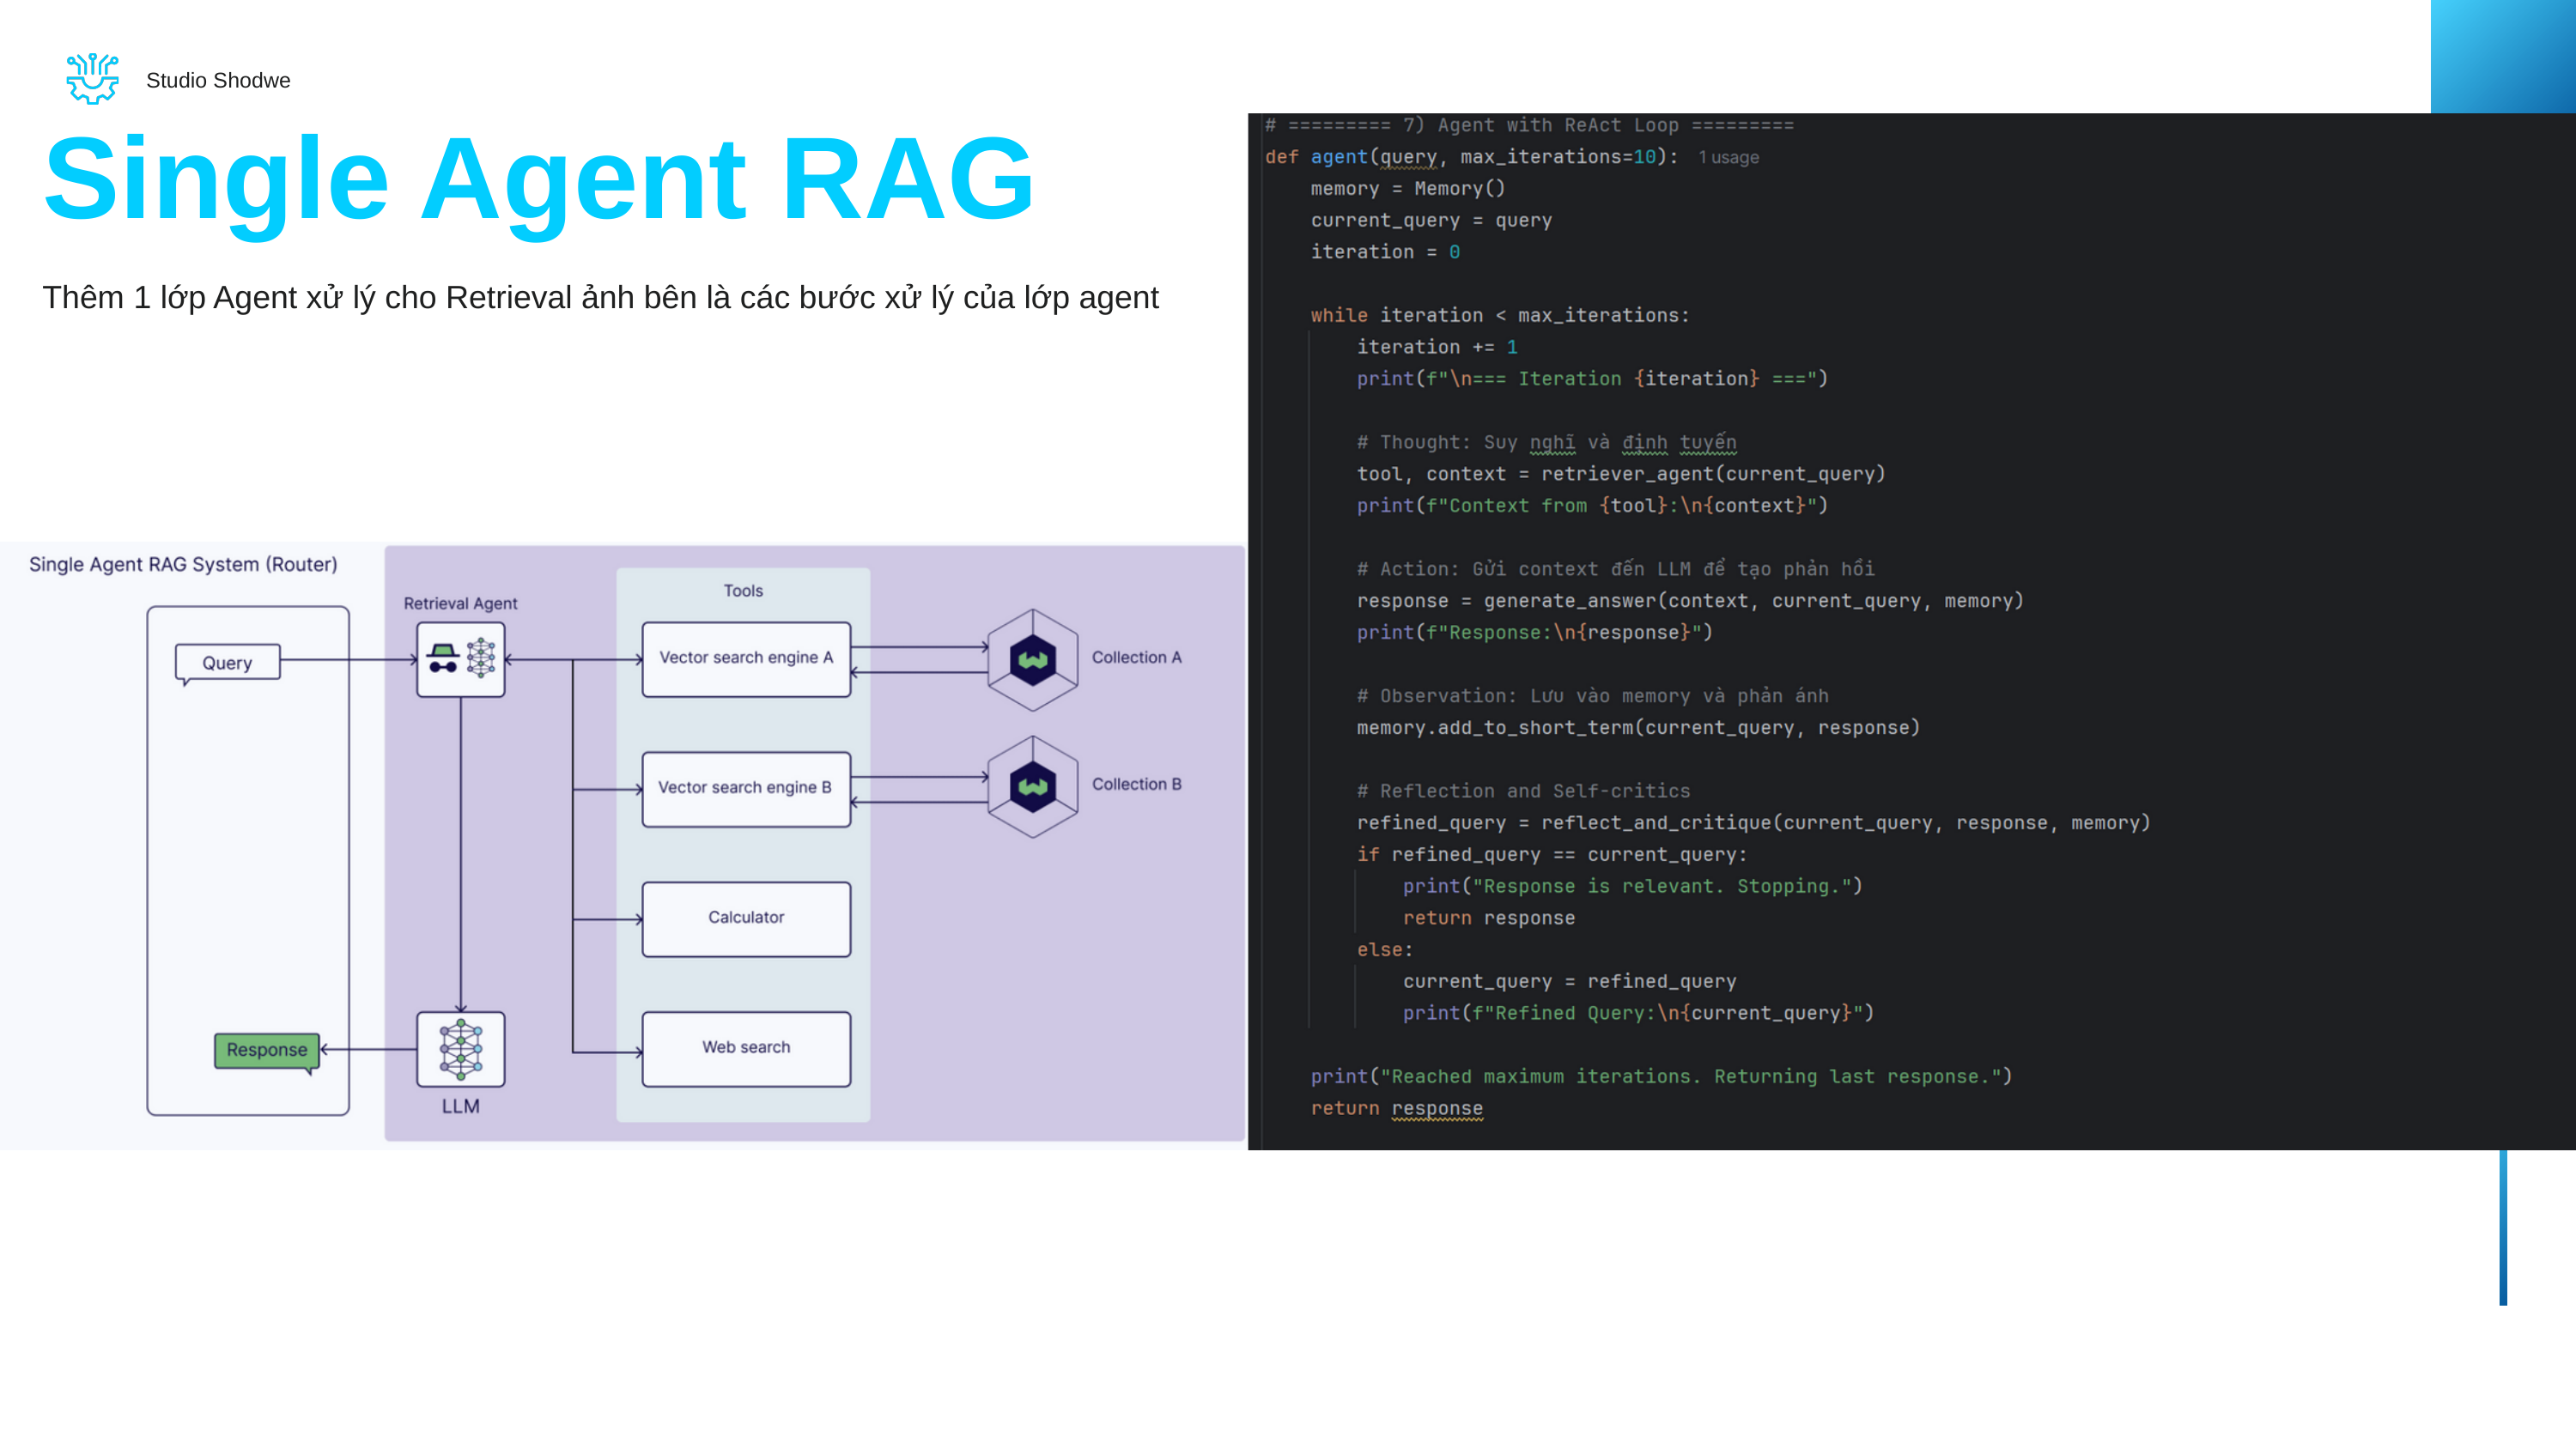

Studio Shodwe
Single Agent RAG

Thêm 1 lớp Agent xử lý cho Retrieval ảnh bên là các bước xử lý của lớp agent

03